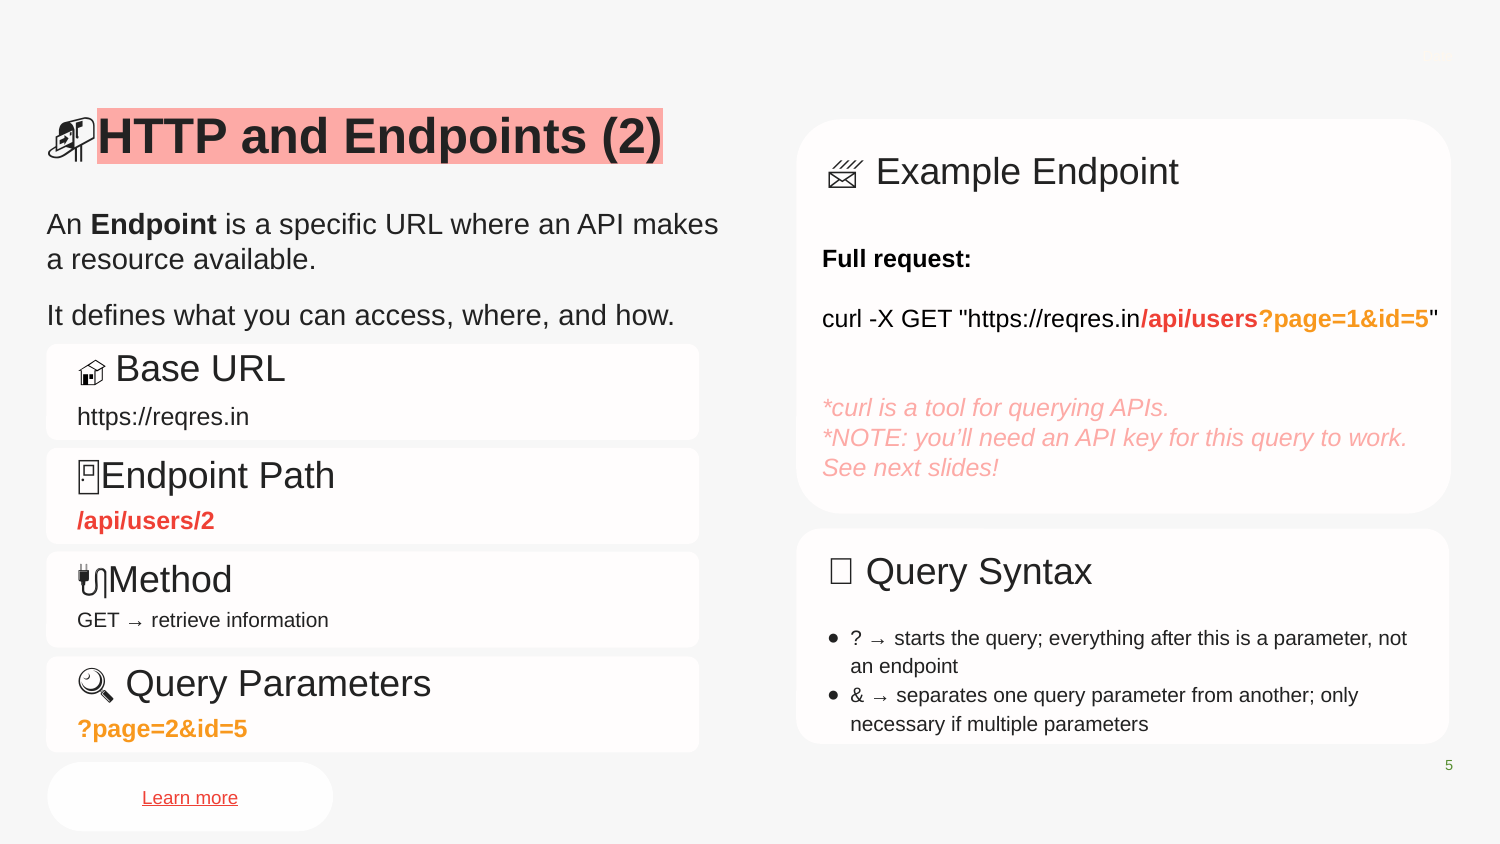

Date
# 📬HTTP and Endpoints (2)

📨 Example Endpoint
An Endpoint is a specific URL where an API makes a resource available.
It defines what you can access, where, and how.
Full request:

curl -X GET "https://reqres.in/api/users?page=1&id=5"

*curl is a tool for querying APIs.
*NOTE: you’ll need an API key for this query to work. See next slides!
🏠 Base URL

https://reqres.in
🚪Endpoint Path

/api/users/2

🧩 Query Syntax

🔌Method

GET → retrieve information

? → starts the query; everything after this is a parameter, not an endpoint
& → separates one query parameter from another; only necessary if multiple parameters
🔍 Query Parameters

?page=2&id=5
5
Learn more